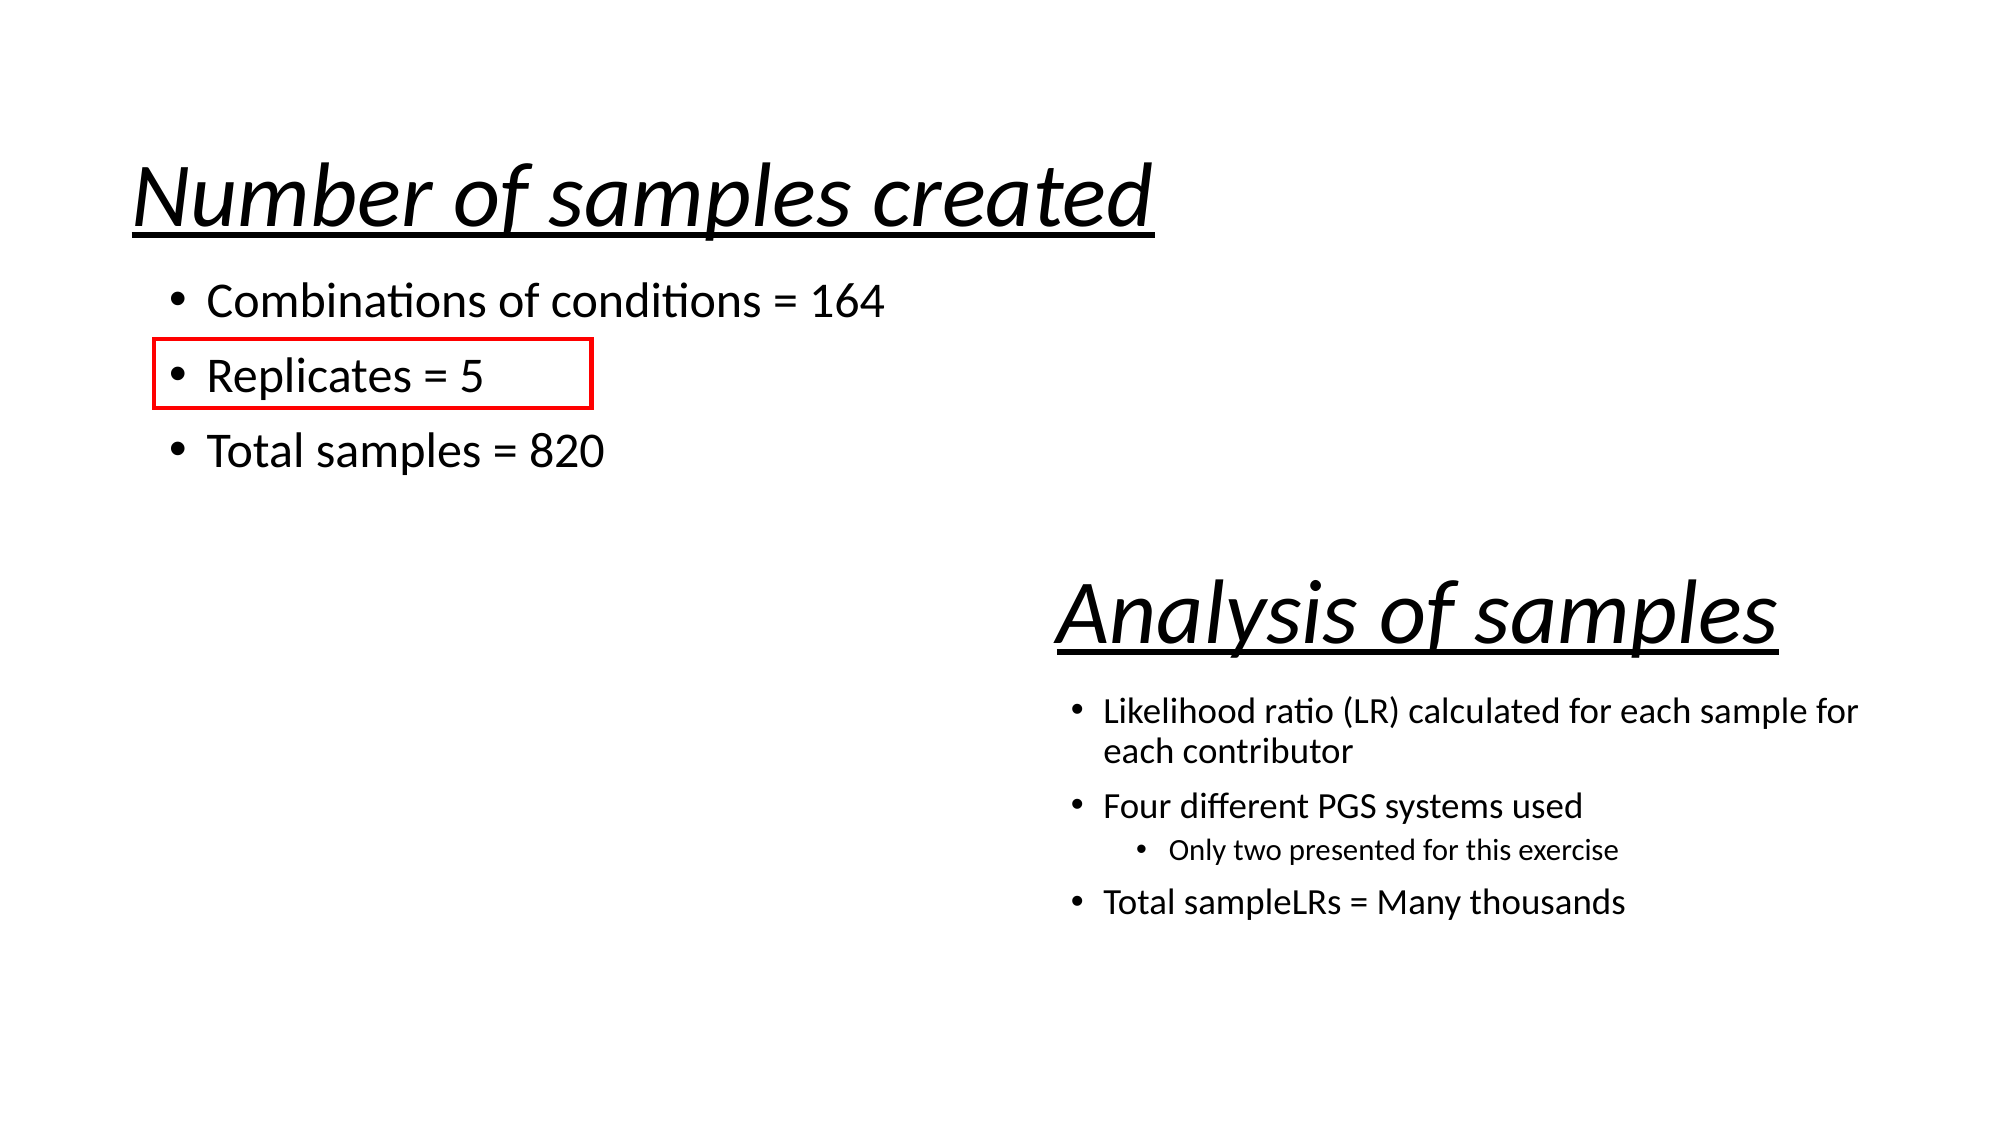

# Number of samples created
Combinations of conditions = 164
Replicates = 5
Total samples = 820

Analysis of samples
Likelihood ratio (LR) calculated for each sample for each contributor
Four different PGS systems used
Only two presented for this exercise
Total sampleLRs = Many thousands